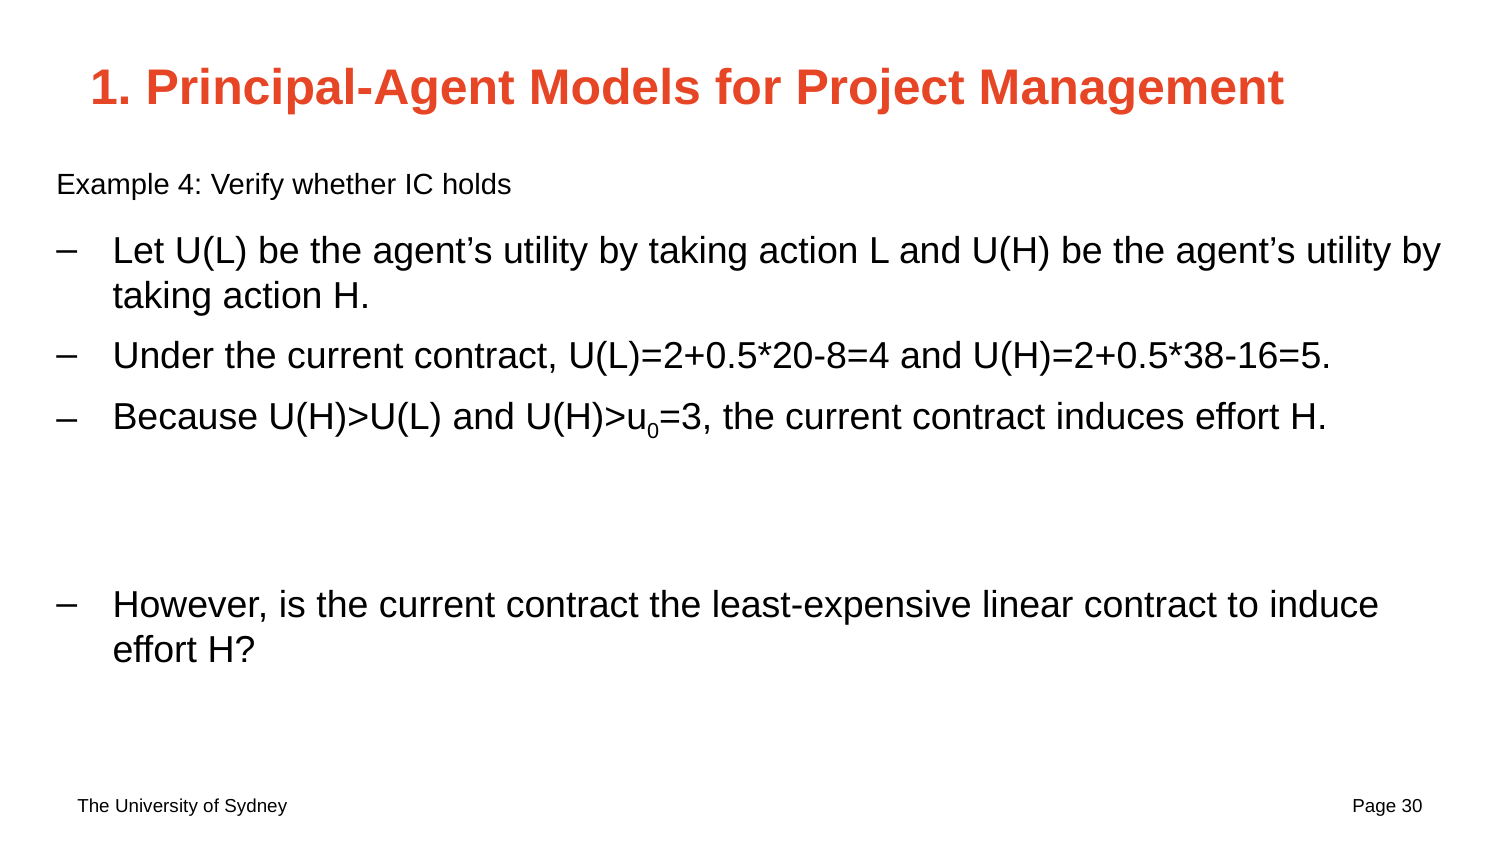

# 1. Principal-Agent Models for Project Management
Example 4: Verify whether IC holds
Let U(L) be the agent’s utility by taking action L and U(H) be the agent’s utility by taking action H.
Under the current contract, U(L)=2+0.5*20-8=4 and U(H)=2+0.5*38-16=5.
Because U(H)>U(L) and U(H)>u0=3, the current contract induces effort H.

However, is the current contract the least-expensive linear contract to induce effort H?